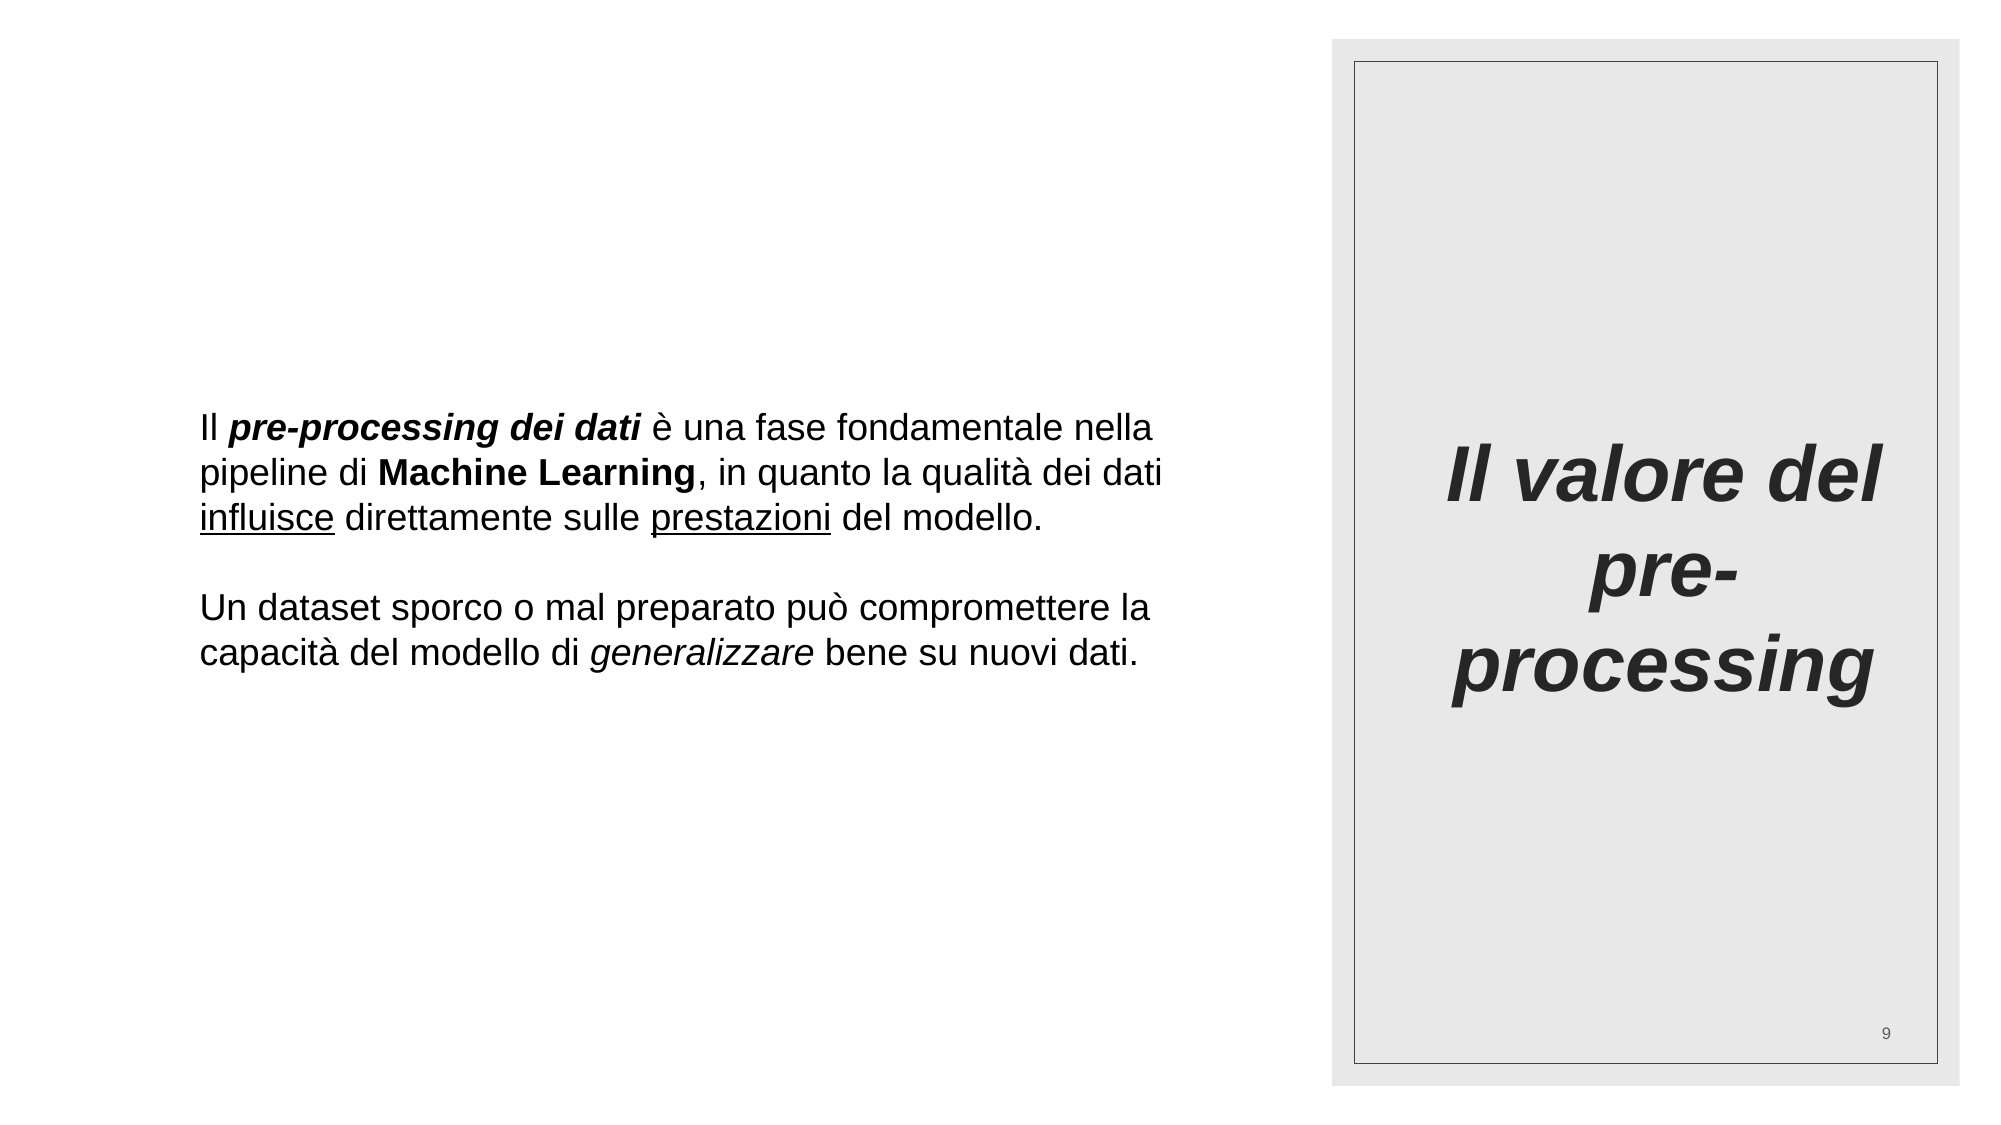

# Il valore del pre-processing
Il pre-processing dei dati è una fase fondamentale nella pipeline di Machine Learning, in quanto la qualità dei dati influisce direttamente sulle prestazioni del modello.

Un dataset sporco o mal preparato può compromettere la capacità del modello di generalizzare bene su nuovi dati.
9